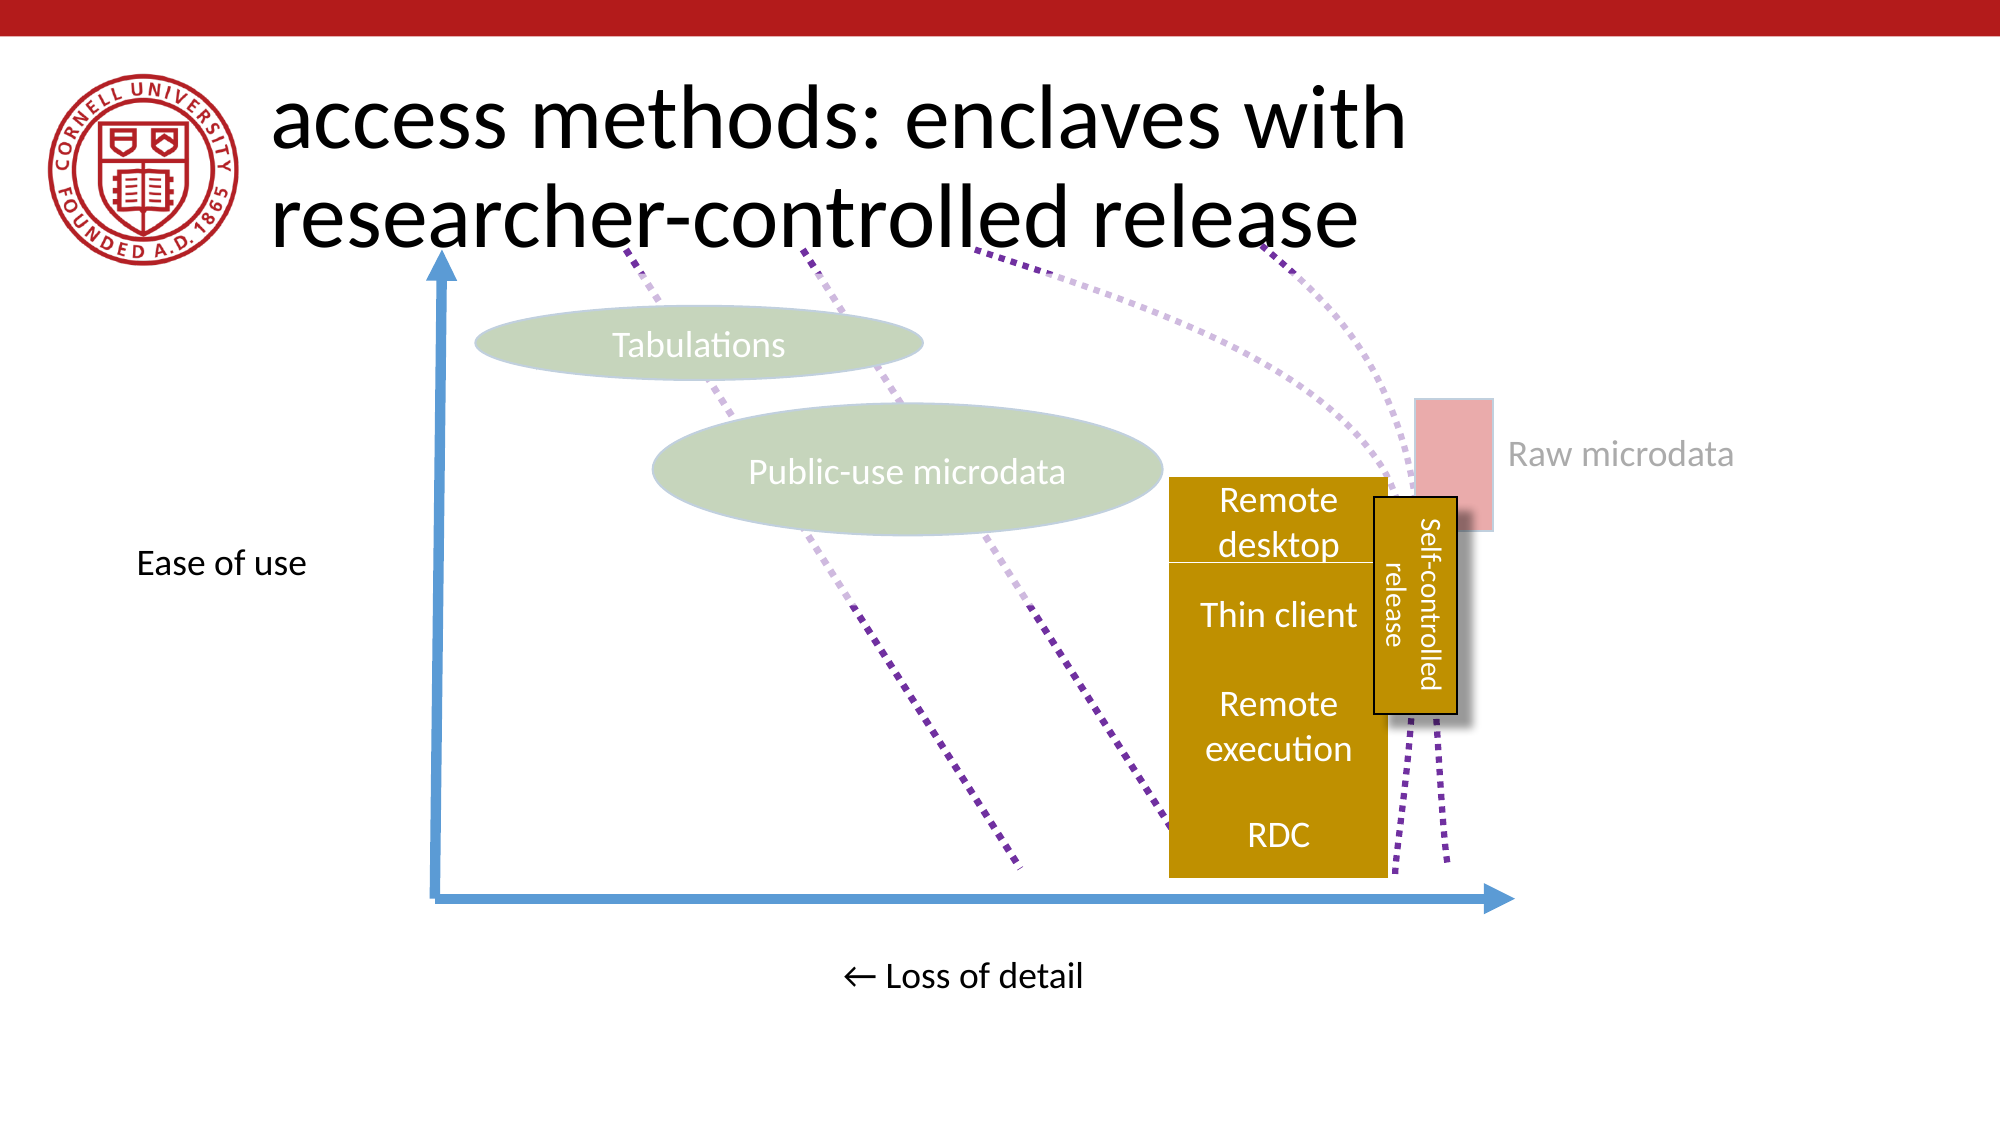

# access methods: enclaves with researcher-controlled release

Ease of use

← Loss of detail

Tabulations

Tabulations

Public-use microdata

Raw microdata
Remote desktop
Thin client
Self-controlled release
Remote execution
RDC